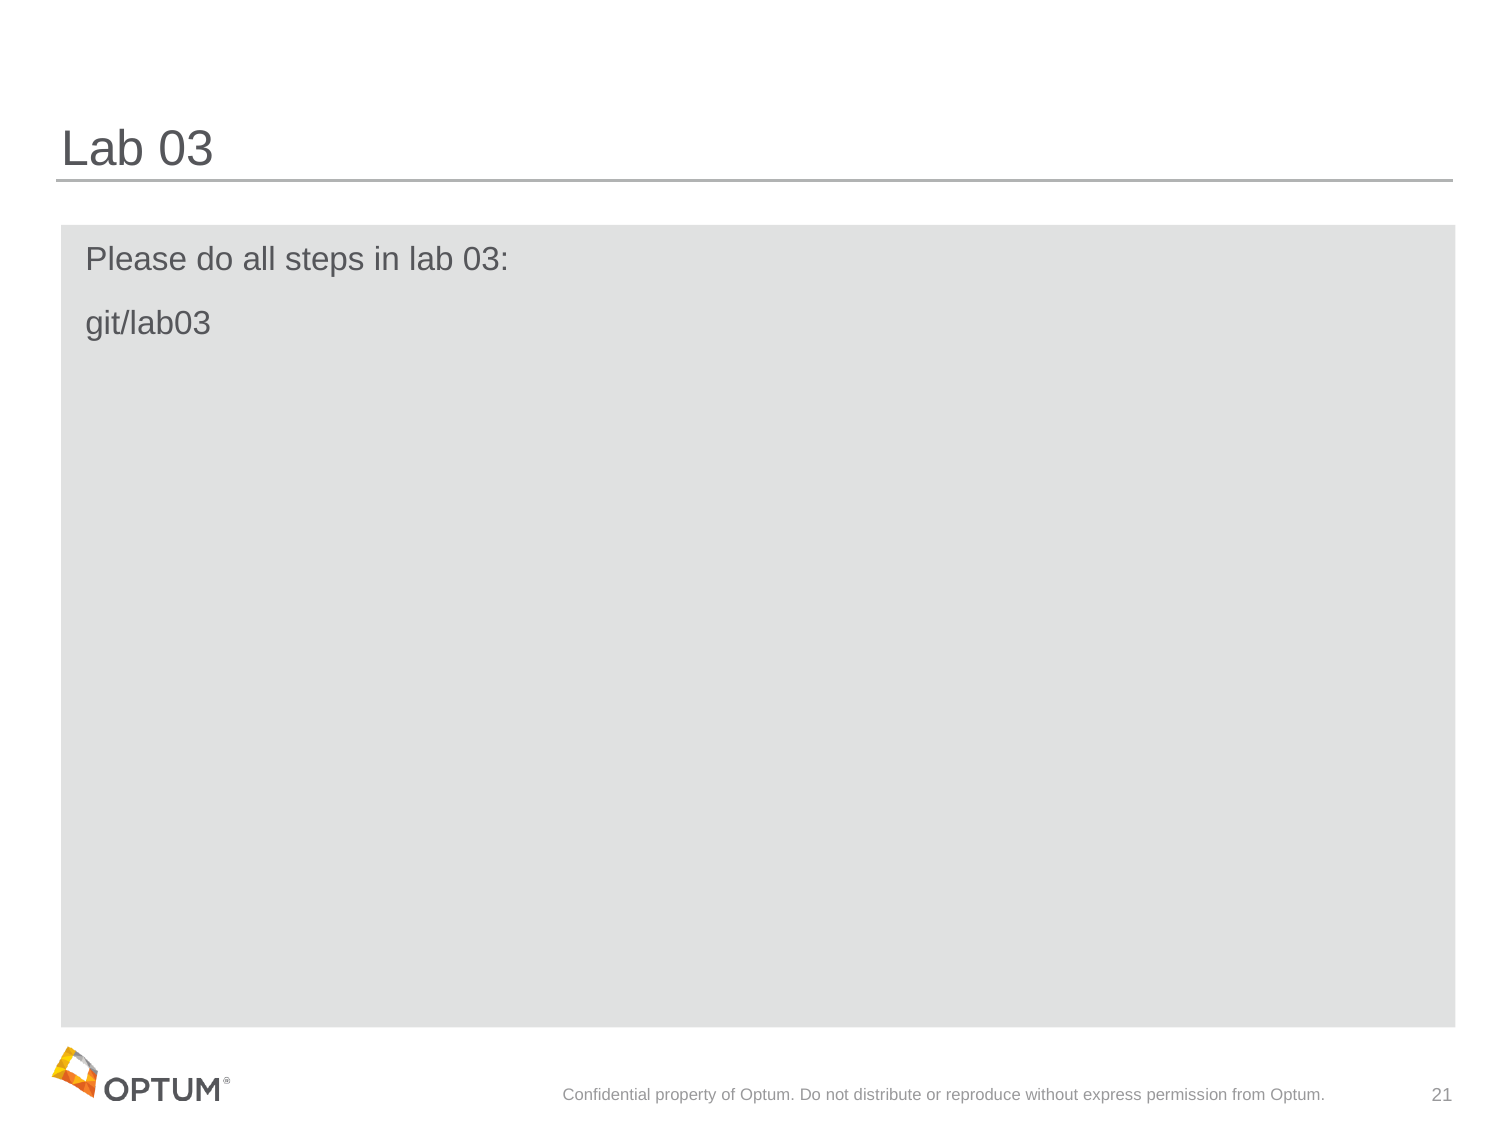

# Lab 03
 Please do all steps in lab 03:
 git/lab03

Confidential property of Optum. Do not distribute or reproduce without express permission from Optum.
21